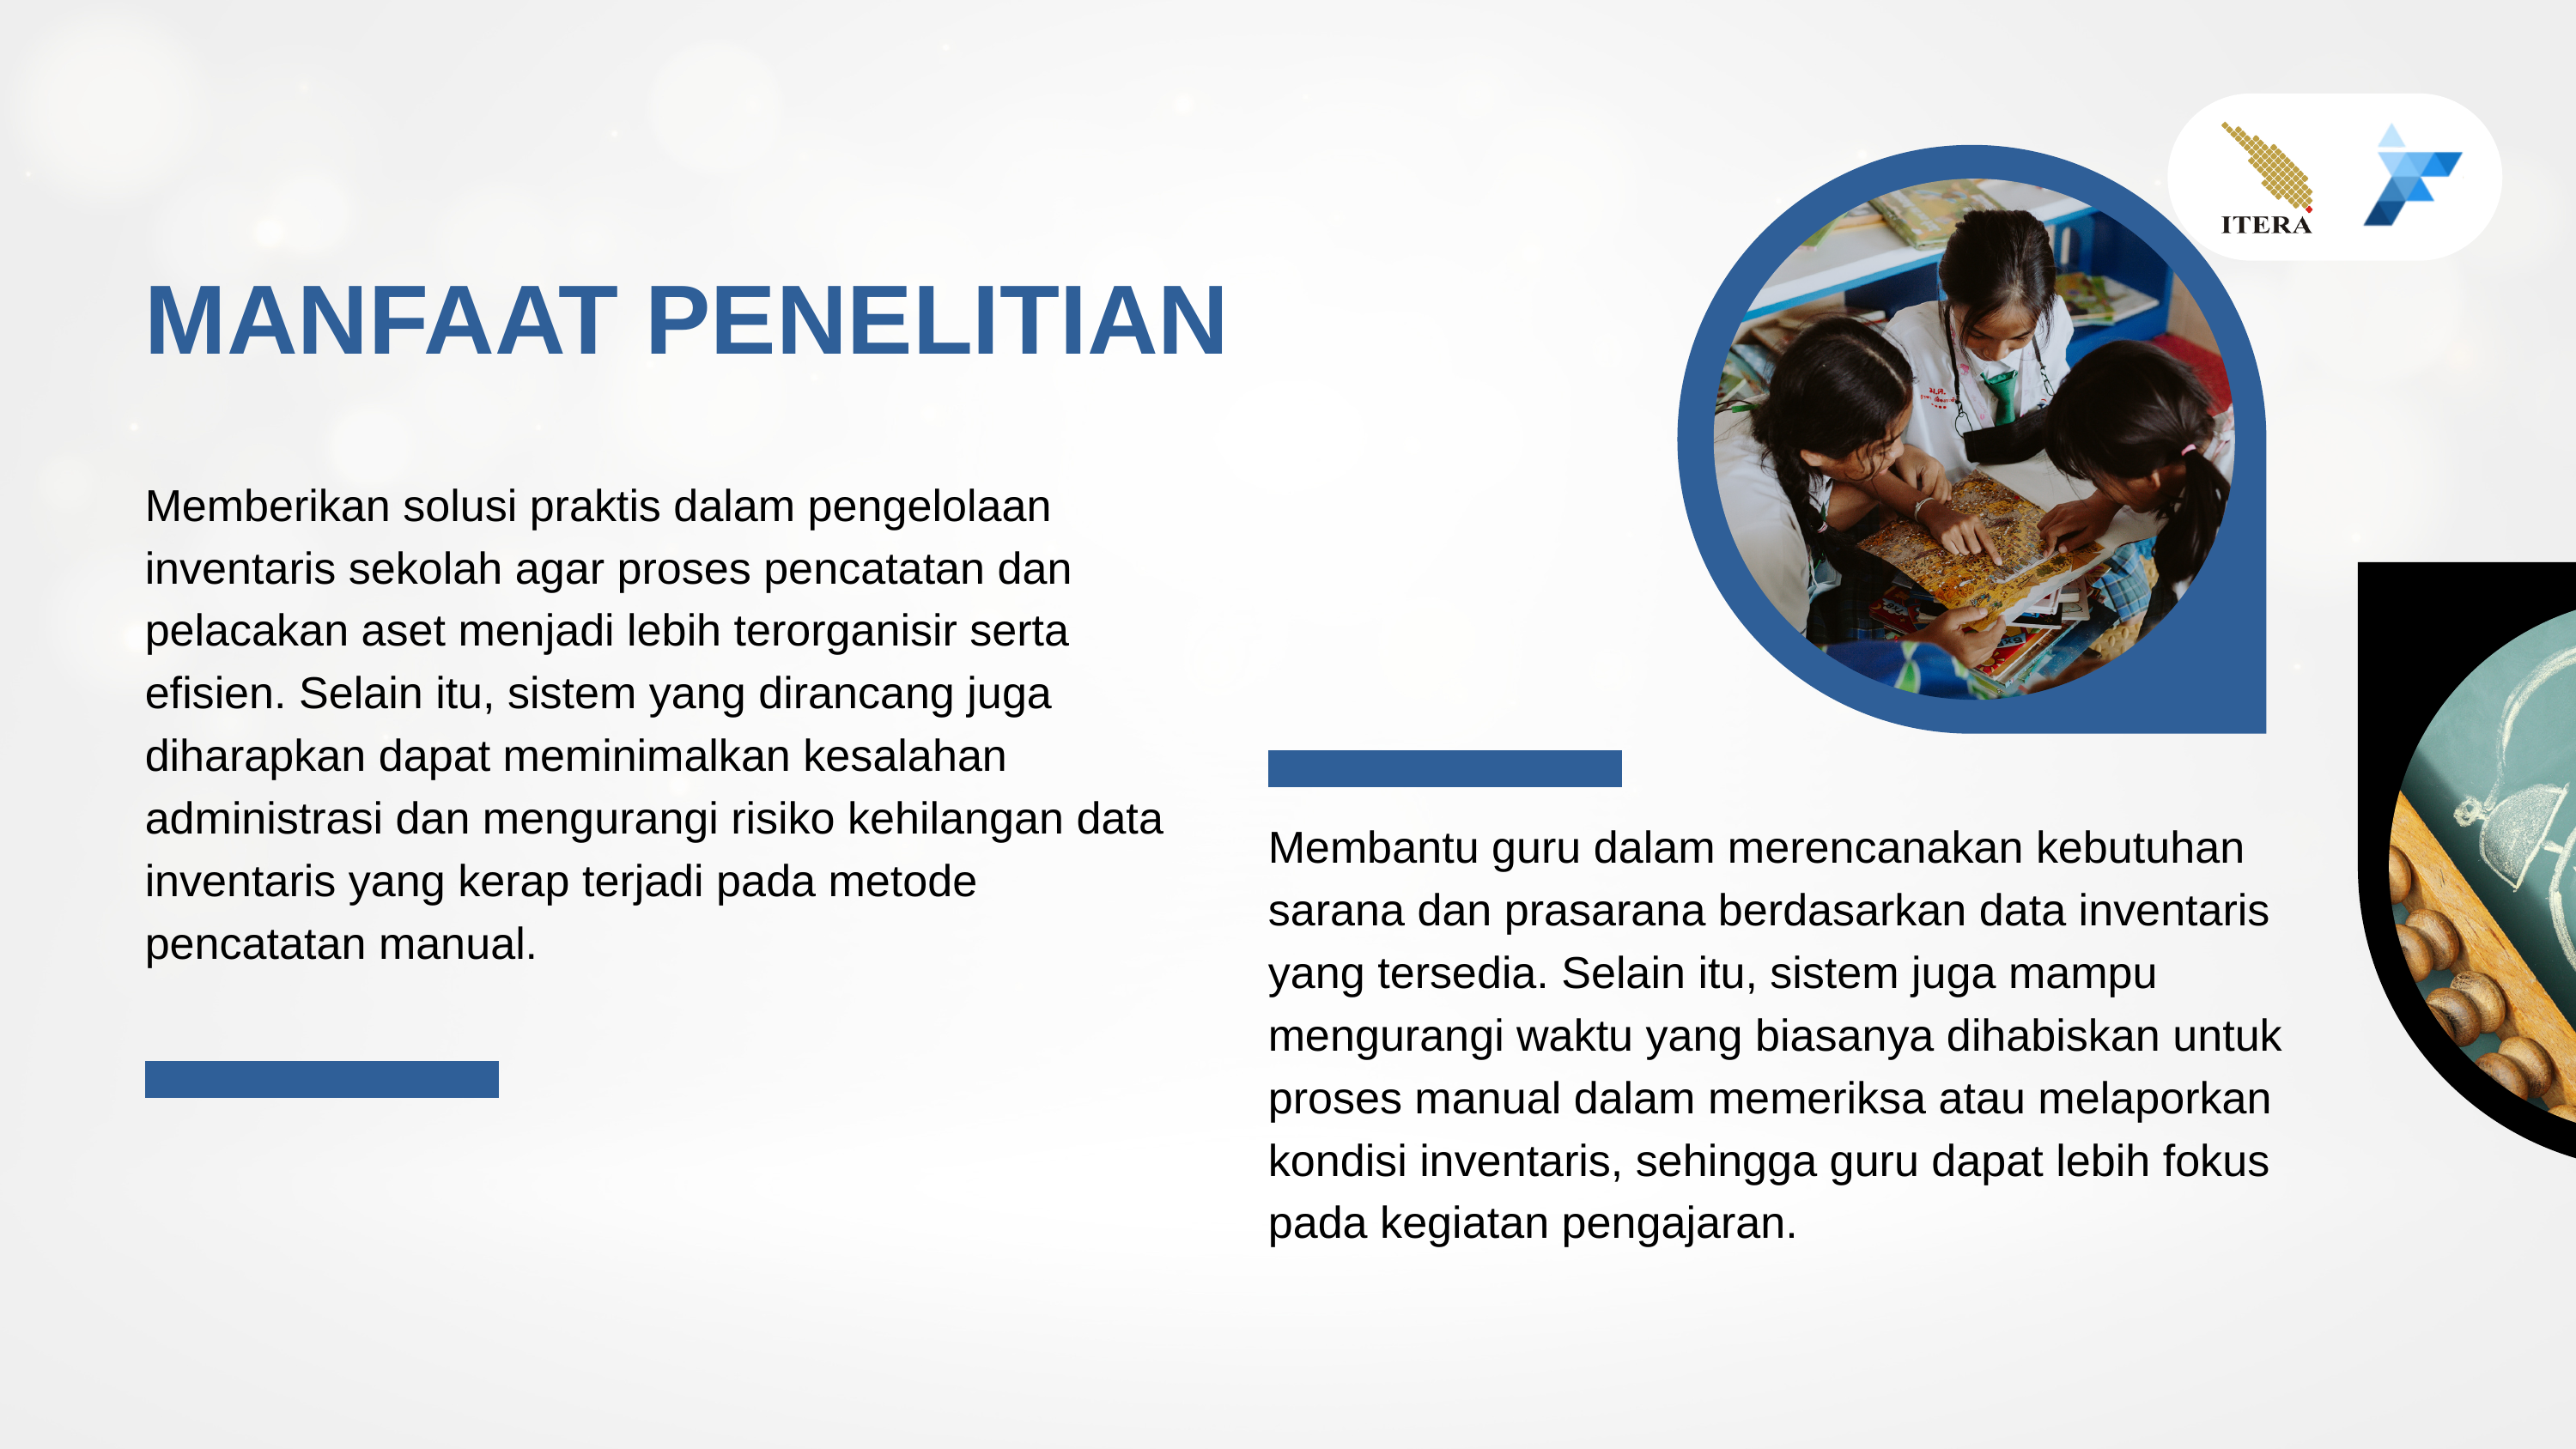

MANFAAT PENELITIAN
Memberikan solusi praktis dalam pengelolaan inventaris sekolah agar proses pencatatan dan pelacakan aset menjadi lebih terorganisir serta efisien. Selain itu, sistem yang dirancang juga diharapkan dapat meminimalkan kesalahan administrasi dan mengurangi risiko kehilangan data inventaris yang kerap terjadi pada metode pencatatan manual.

Membantu guru dalam merencanakan kebutuhan sarana dan prasarana berdasarkan data inventaris yang tersedia. Selain itu, sistem juga mampu mengurangi waktu yang biasanya dihabiskan untuk proses manual dalam memeriksa atau melaporkan kondisi inventaris, sehingga guru dapat lebih fokus pada kegiatan pengajaran.